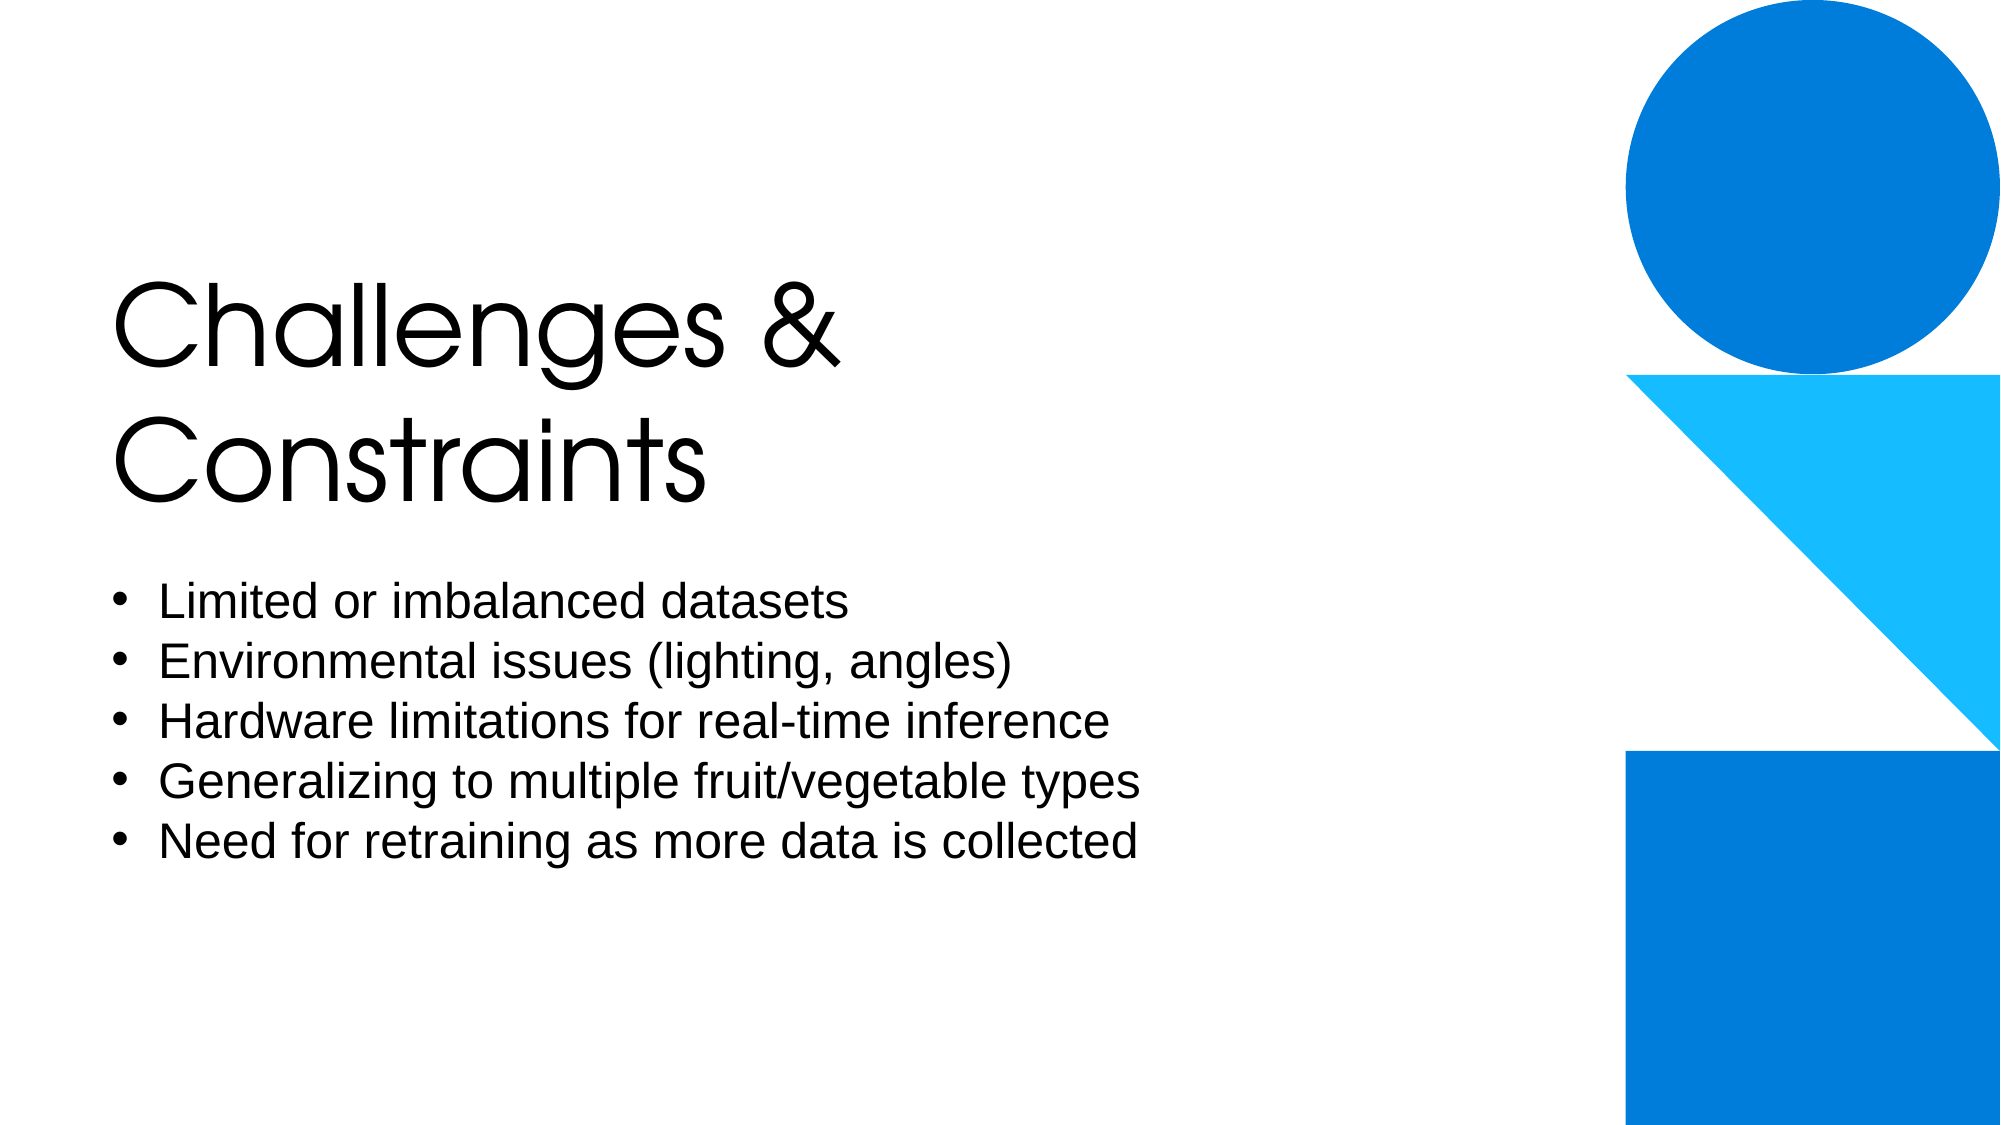

# Challenges & Constraints
Limited or imbalanced datasets
Environmental issues (lighting, angles)
Hardware limitations for real-time inference
Generalizing to multiple fruit/vegetable types
Need for retraining as more data is collected